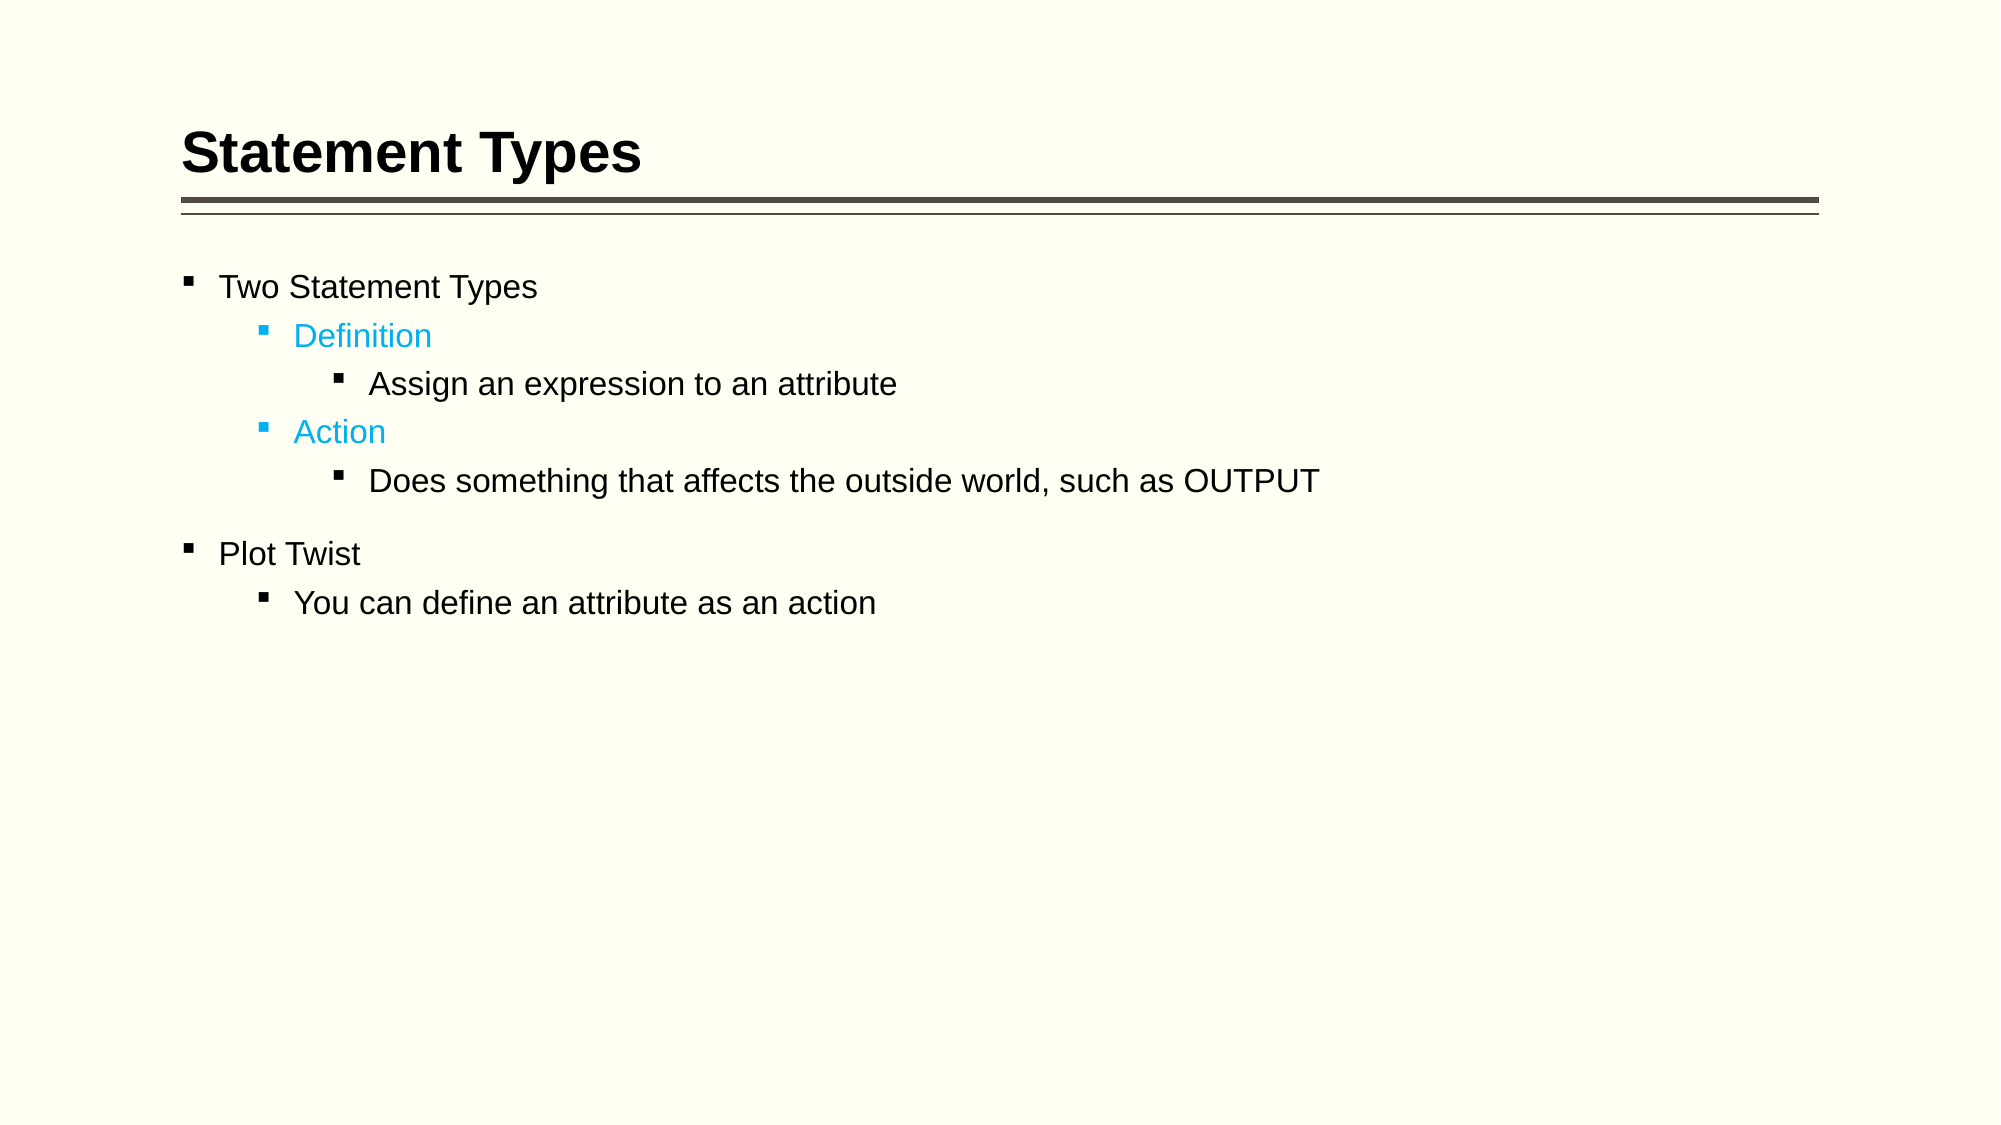

# Statement Types
Two Statement Types
Definition
Assign an expression to an attribute
Action
Does something that affects the outside world, such as OUTPUT
Plot Twist
You can define an attribute as an action